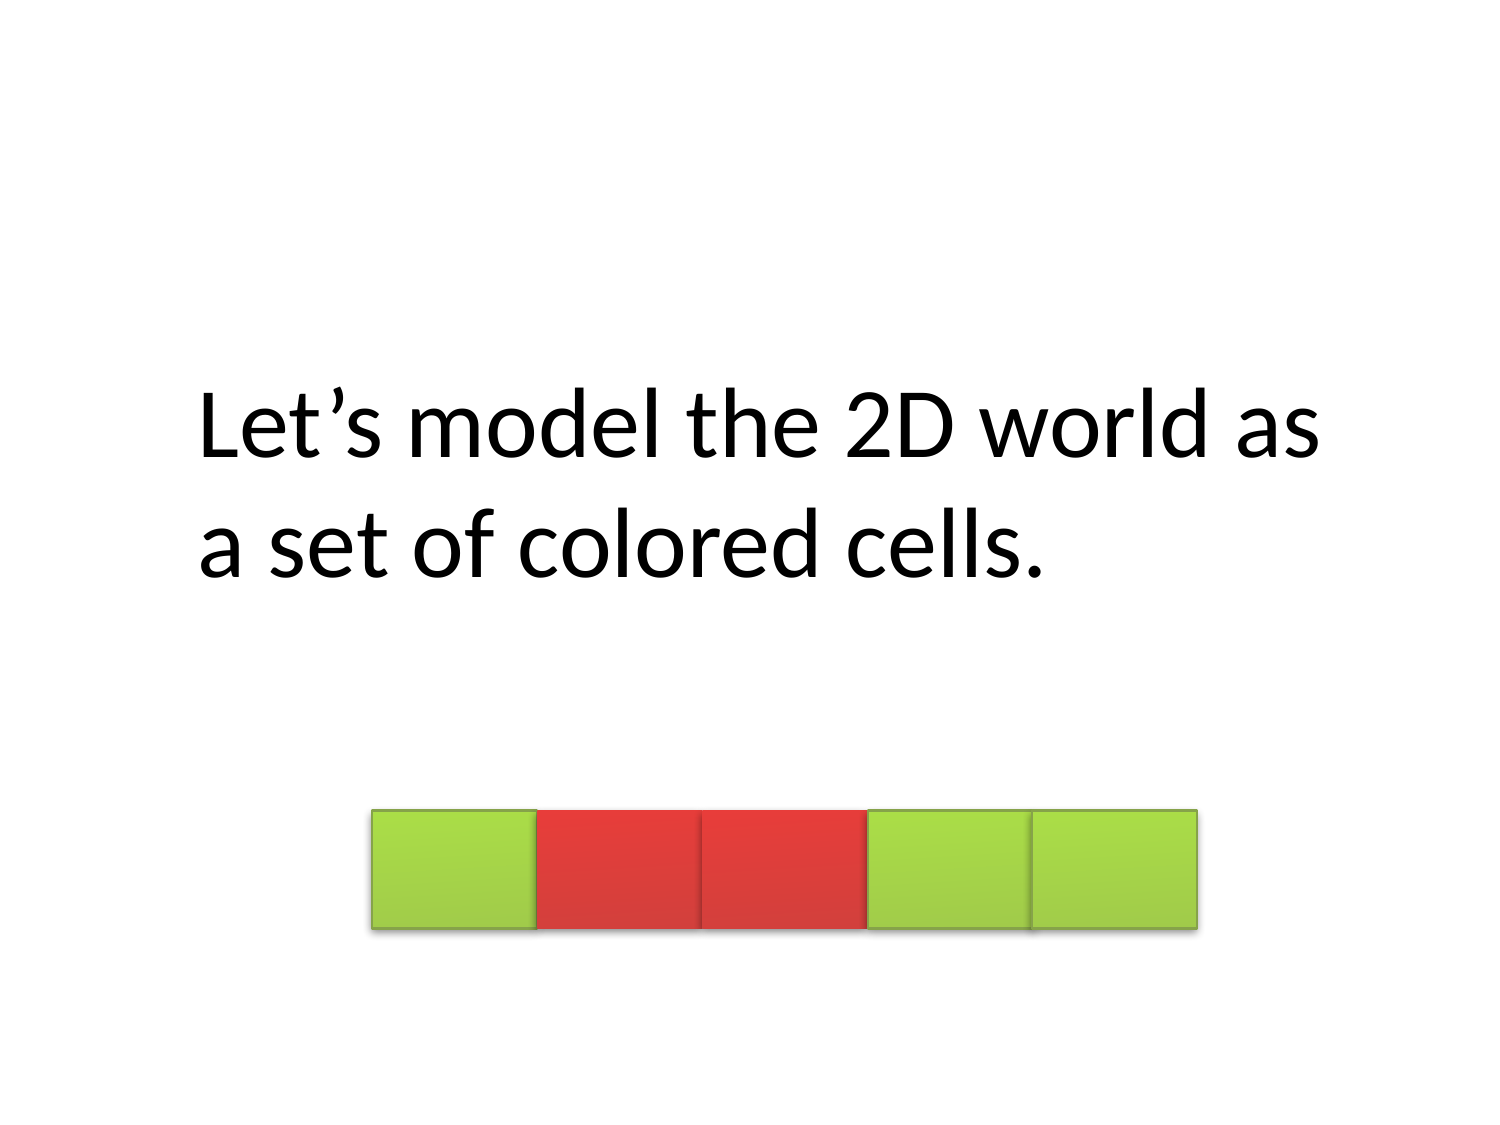

Let’s model the 2D world as a set of colored cells.